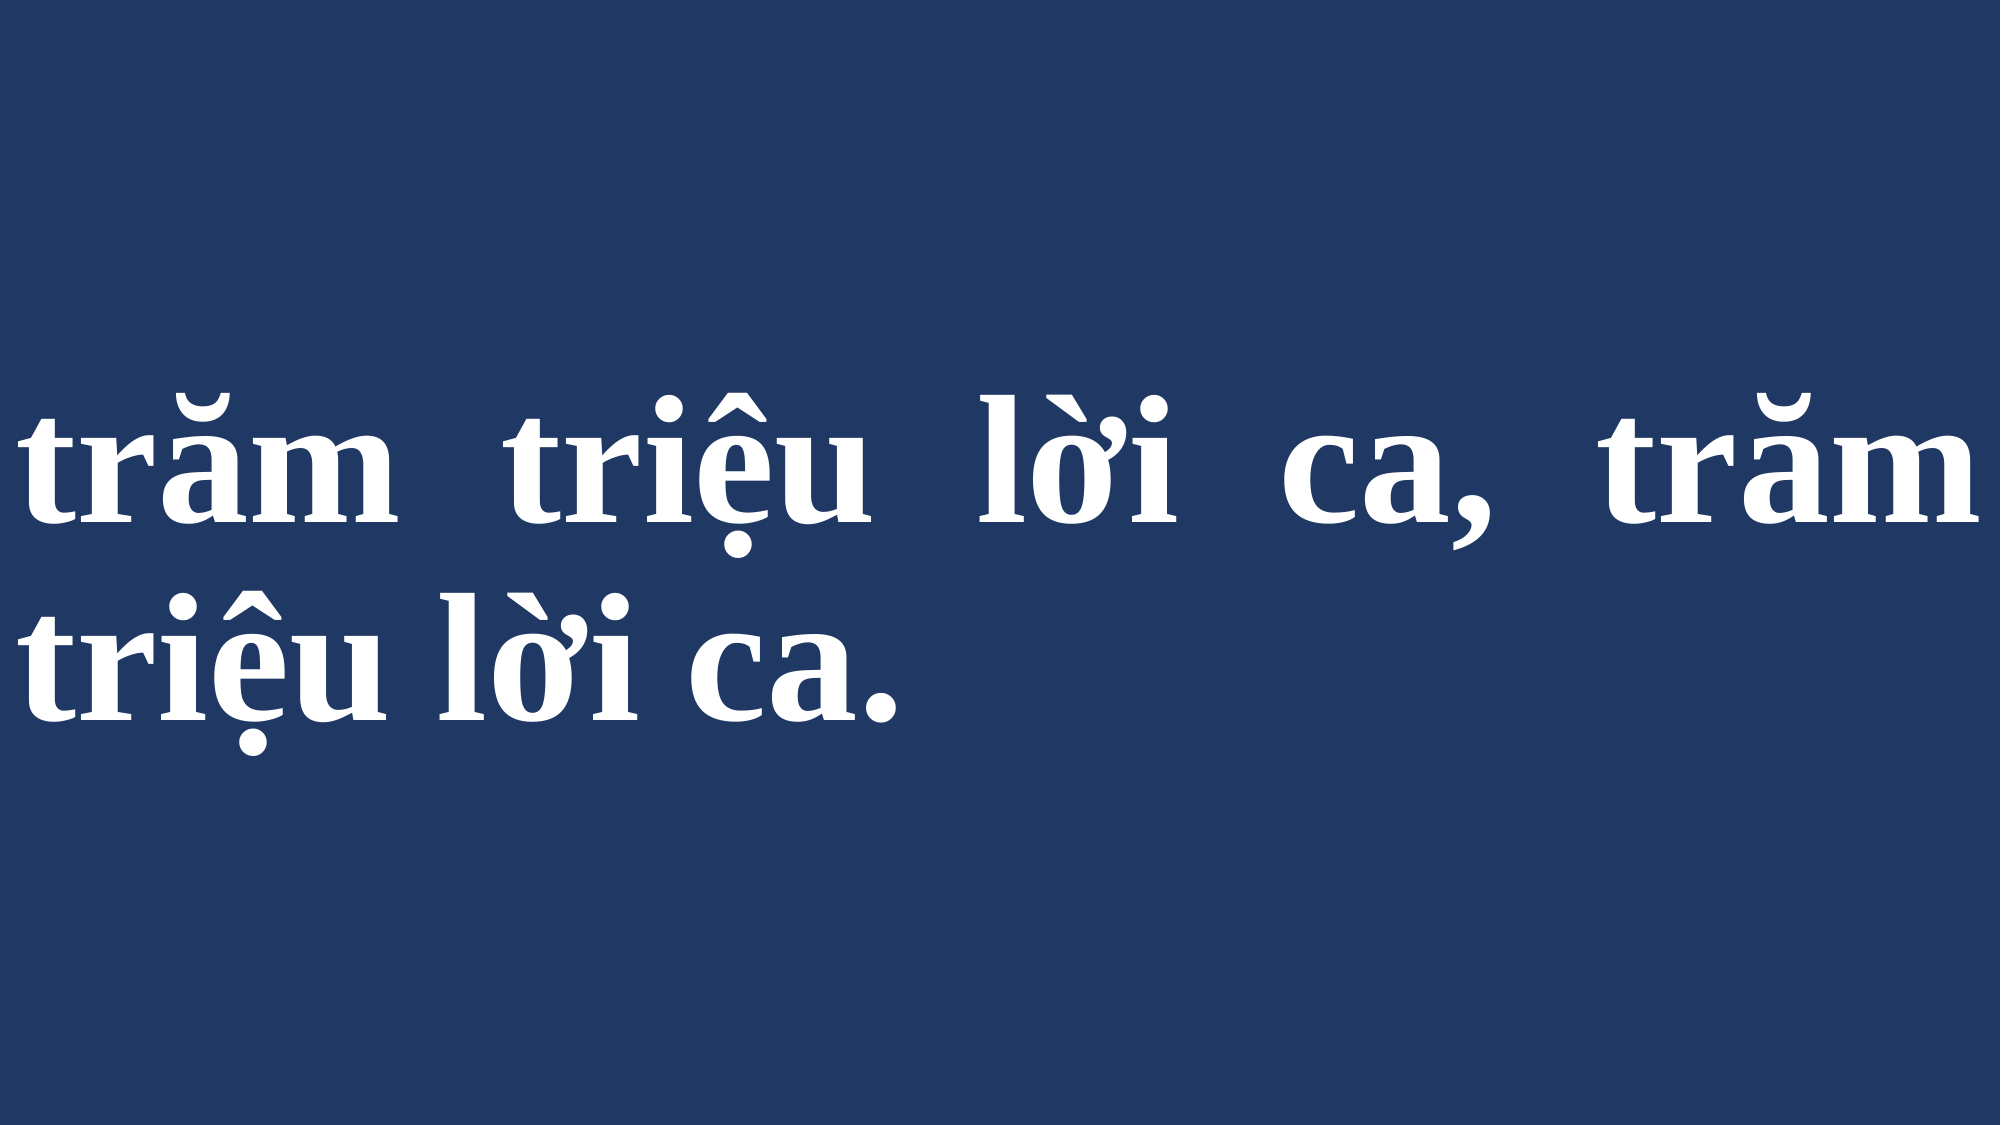

# trăm triệu lời ca, trăm triệu lời ca.